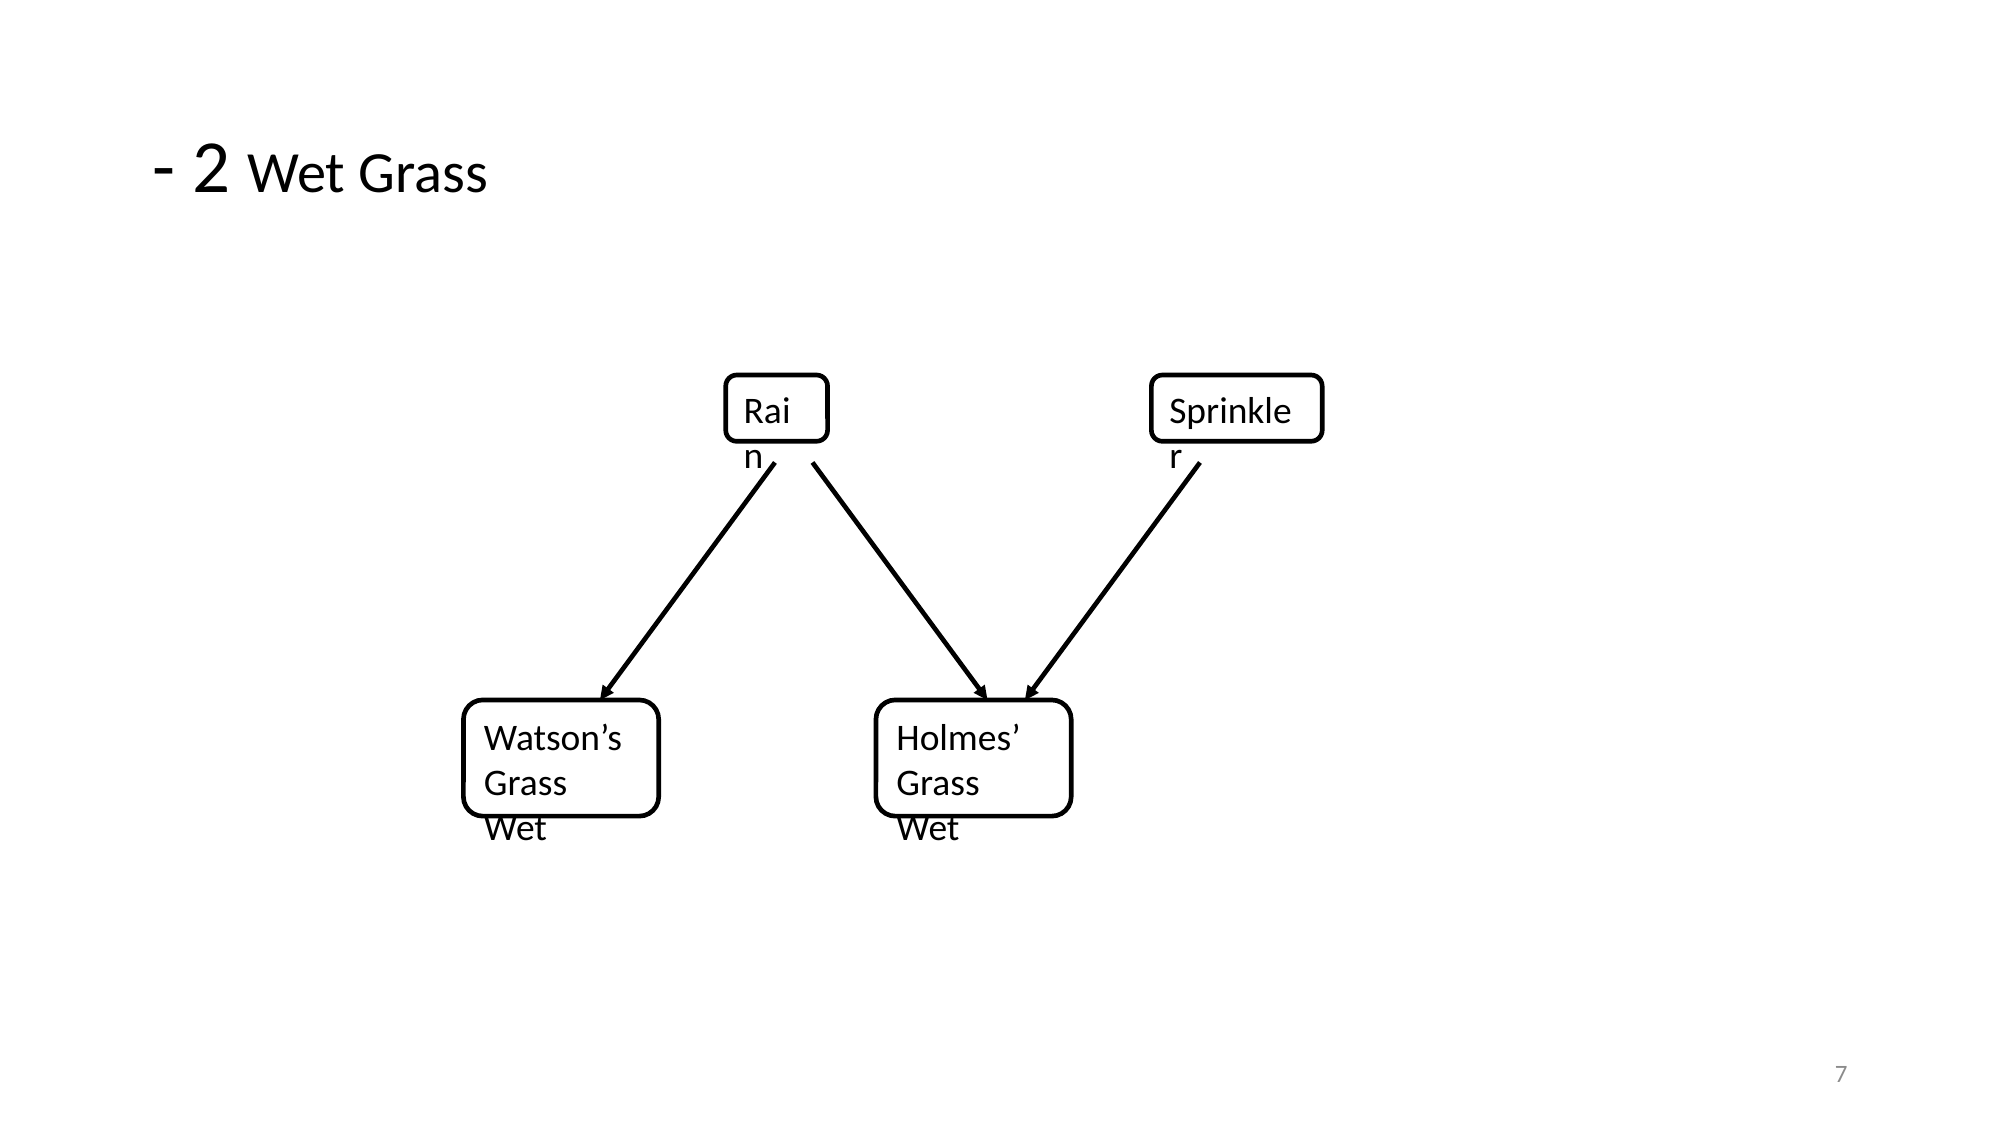

# - 2 Wet Grass
Rain
Sprinkler

Watson’s
Grass Wet
Holmes’
Grass Wet
7